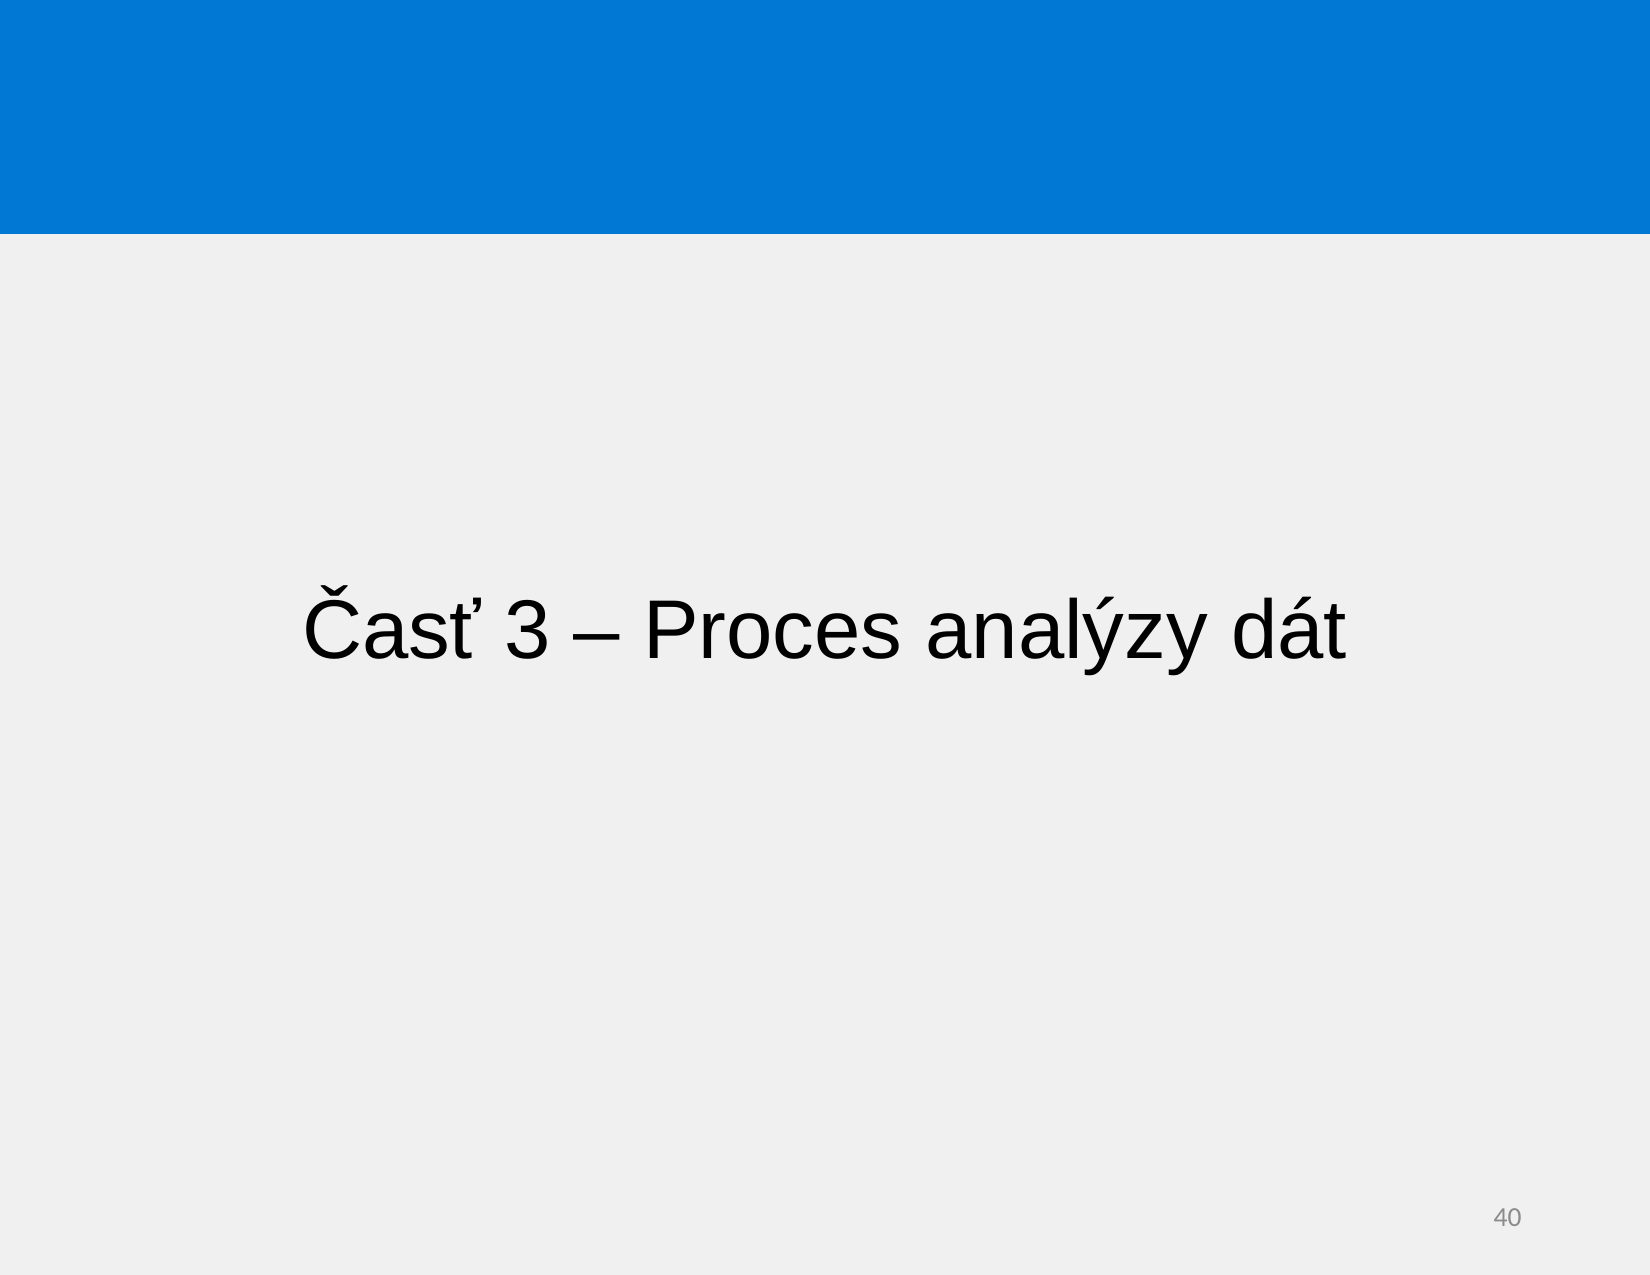

Časť 3 – Proces analýzy dát
40